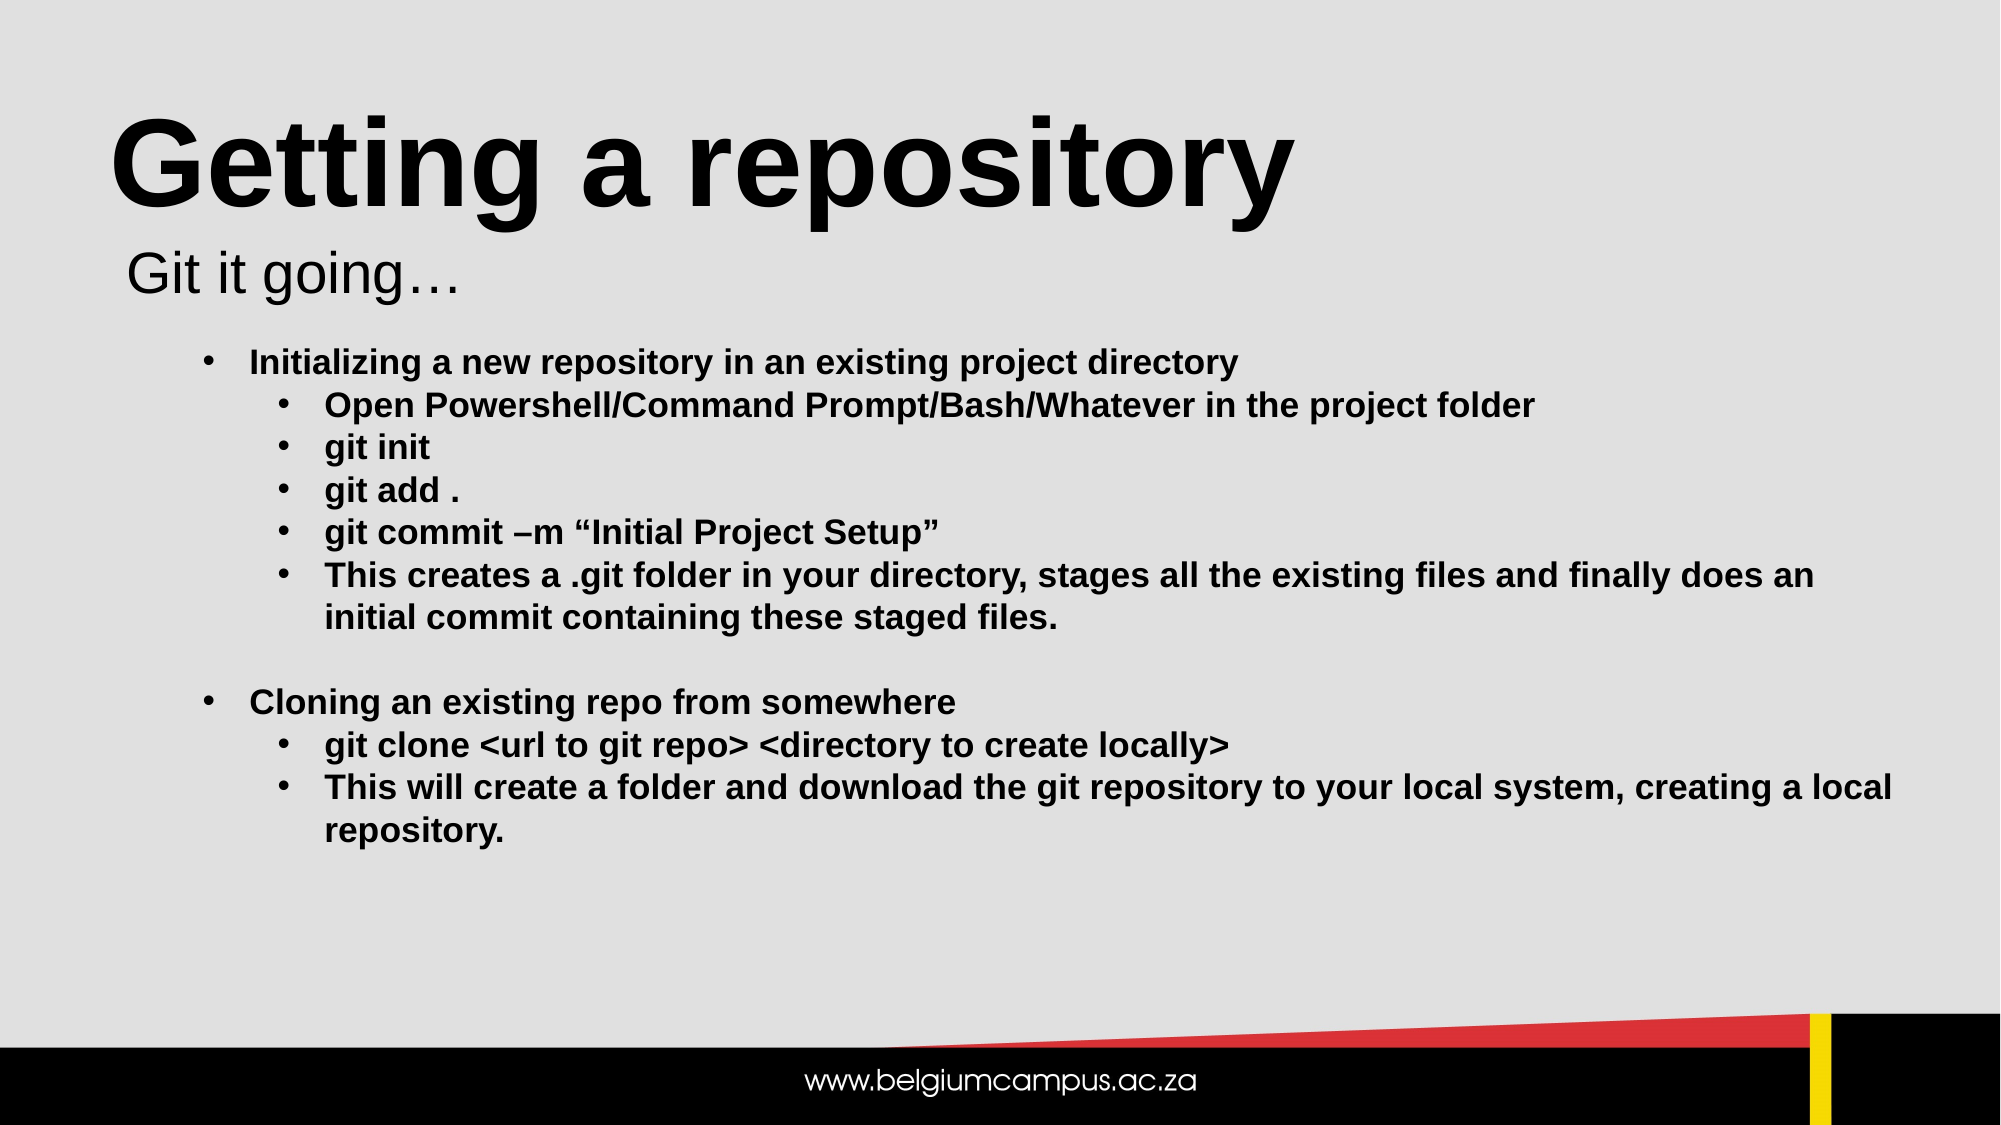

# Getting a repository
Git it going…
Initializing a new repository in an existing project directory
Open Powershell/Command Prompt/Bash/Whatever in the project folder
git init
git add .
git commit –m “Initial Project Setup”
This creates a .git folder in your directory, stages all the existing files and finally does an initial commit containing these staged files.

Cloning an existing repo from somewhere
git clone <url to git repo> <directory to create locally>
This will create a folder and download the git repository to your local system, creating a local repository.